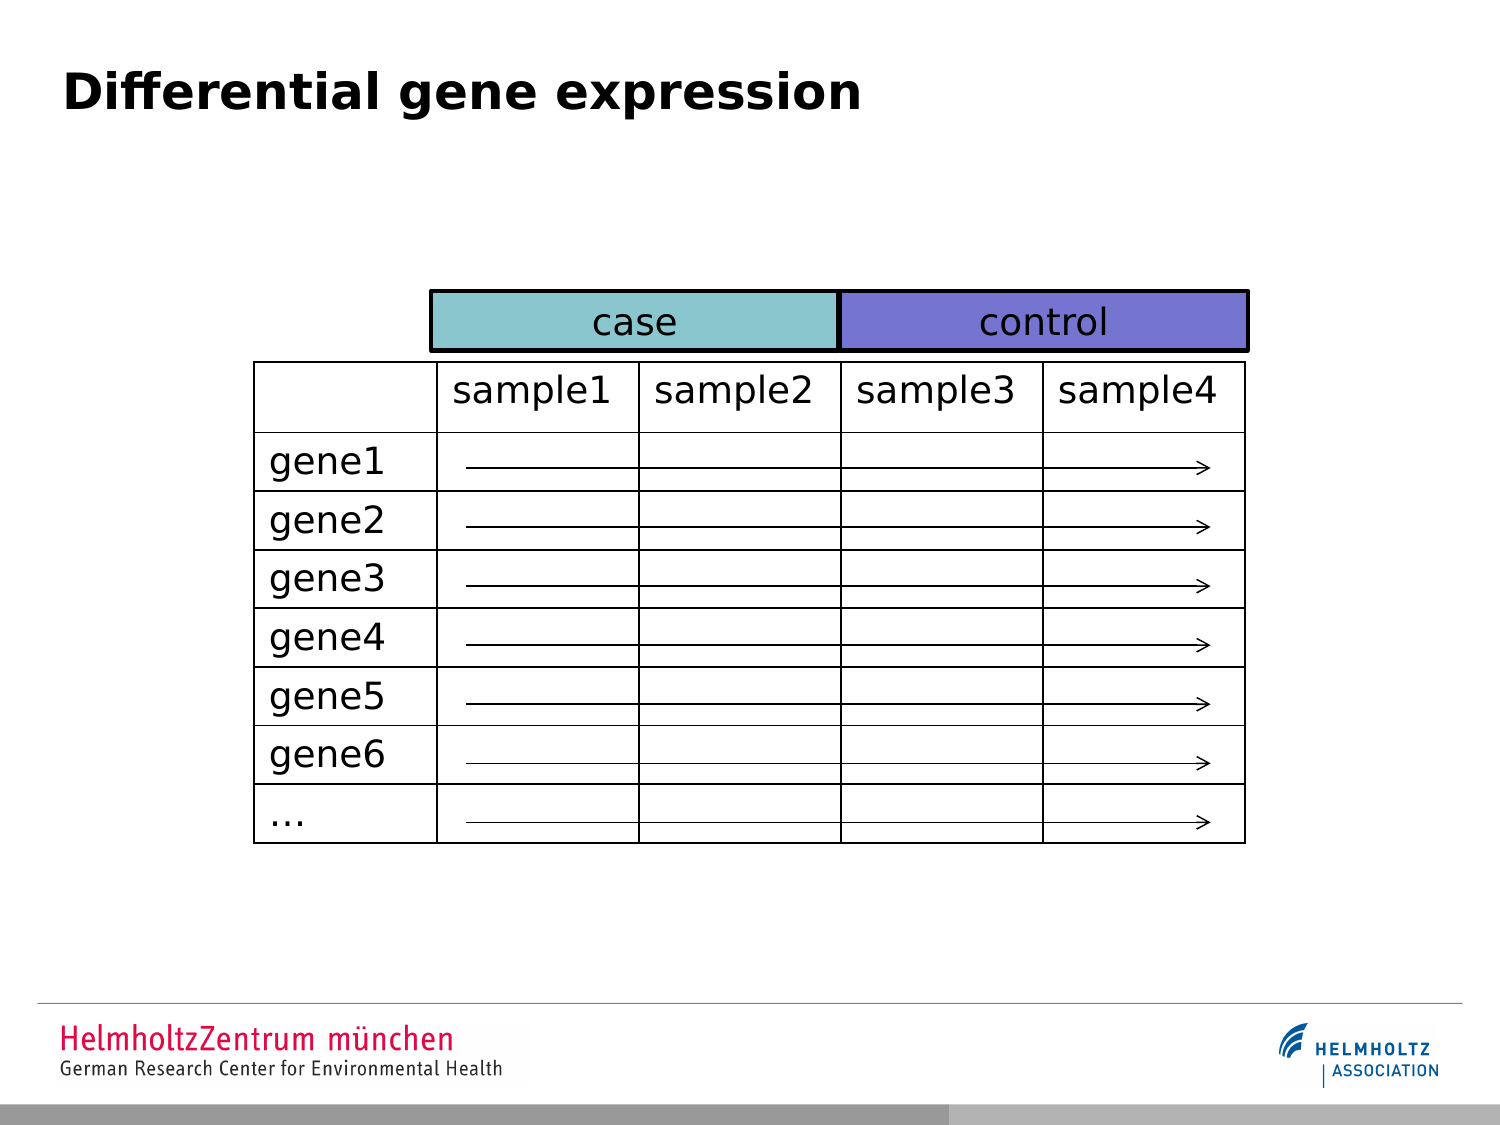

# Differential gene expression
case
control
|  | sample1 | sample2 | sample3 | sample4 |
| --- | --- | --- | --- | --- |
| gene1 |  |  |  |  |
| gene2 |  |  |  |  |
| gene3 |  |  |  |  |
| gene4 |  |  |  |  |
| gene5 |  |  |  |  |
| gene6 |  |  |  |  |
| … |  |  |  |  |